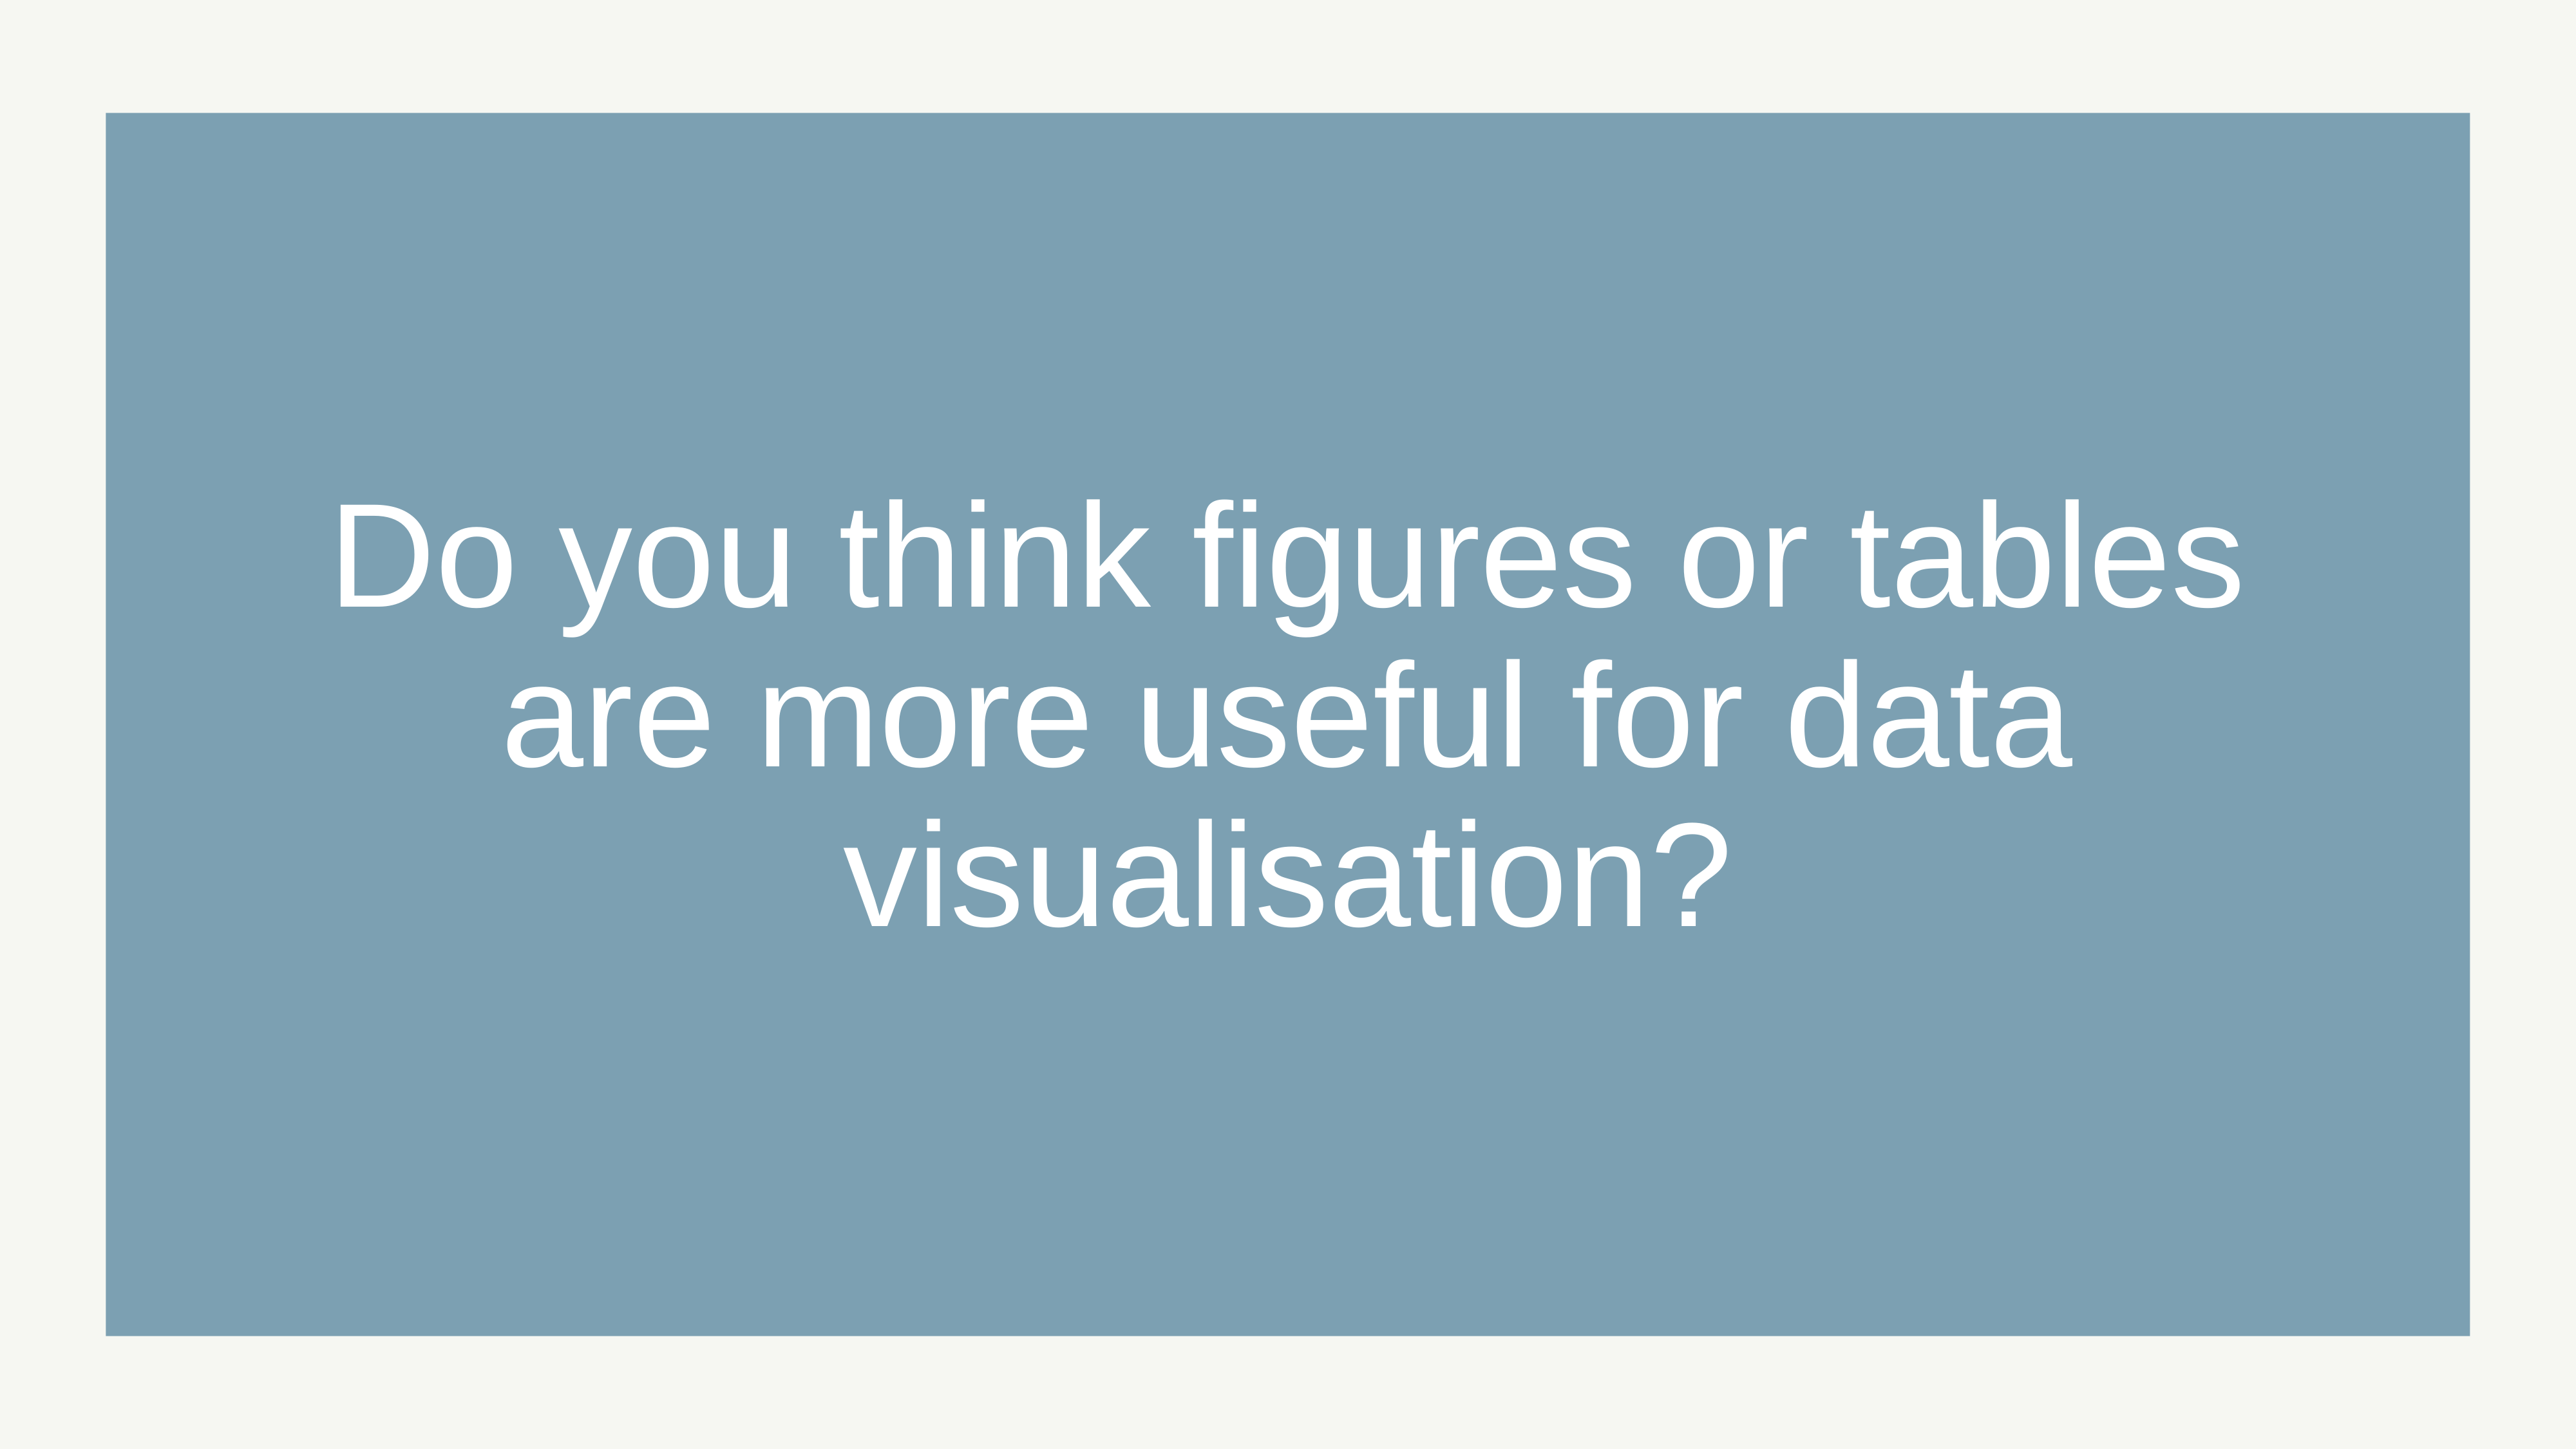

# Do you think figures or tables are more useful for data visualisation?